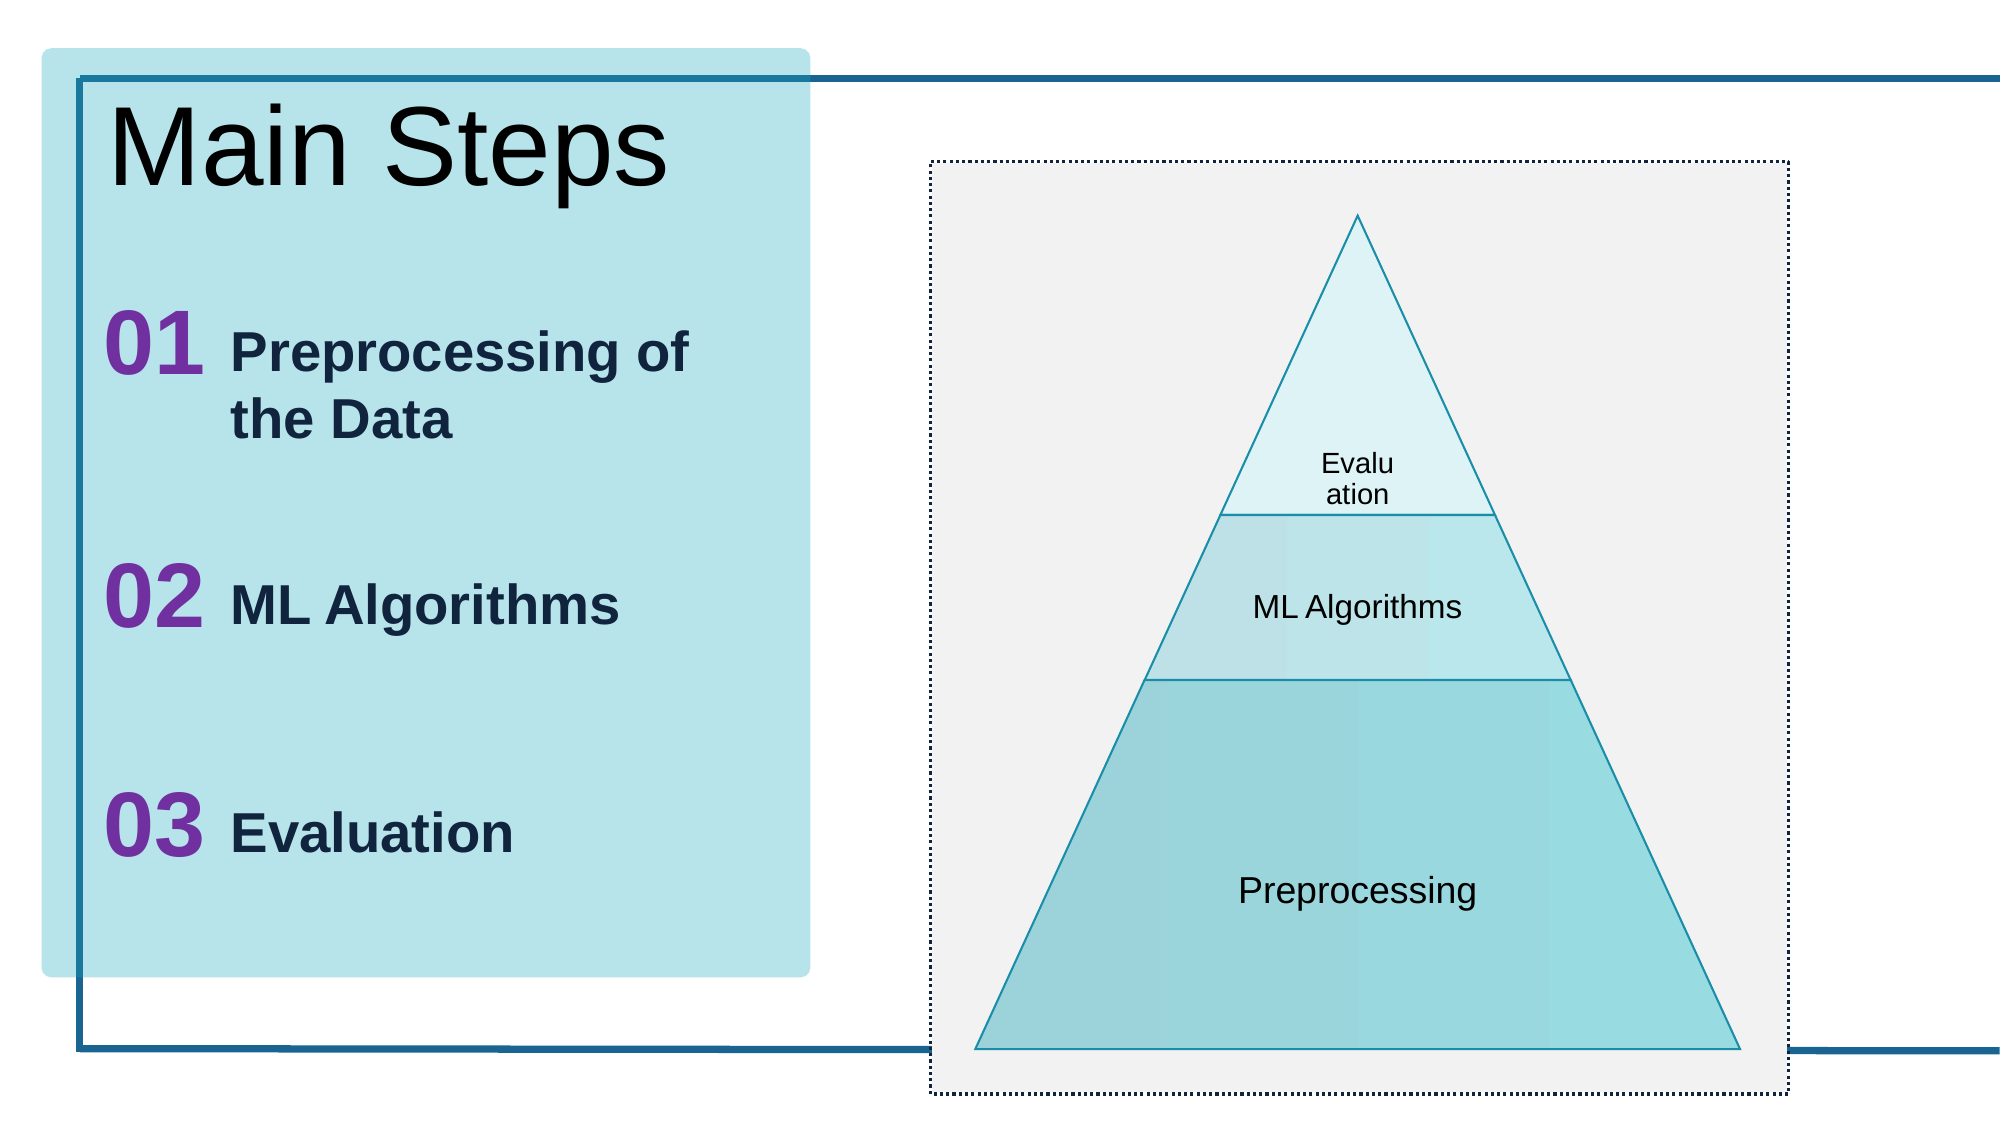

Main Steps

Evaluation
ML Algorithms
Preprocessing
01
Preprocessing of the Data
02
ML Algorithms
03
Evaluation